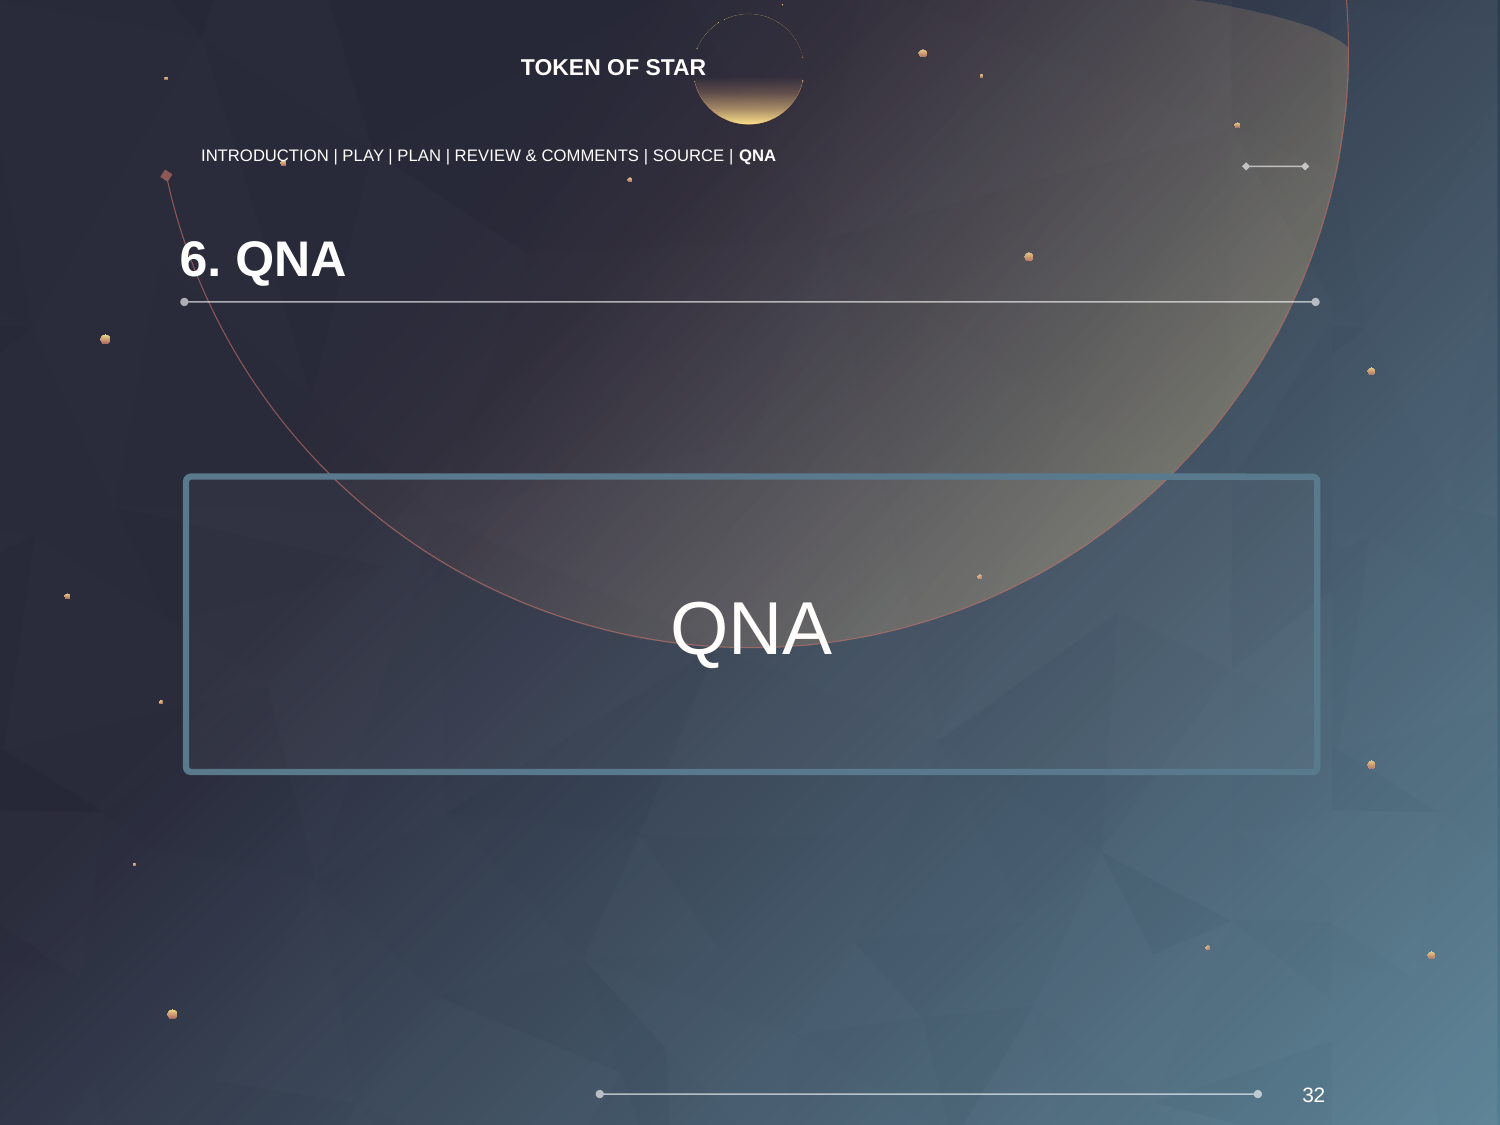

# TOKEN OF STAR
INTRODUCTION | PLAY | PLAN | REVIEW & COMMENTS | SOURCE | QNA
6. QNA
QNA
32